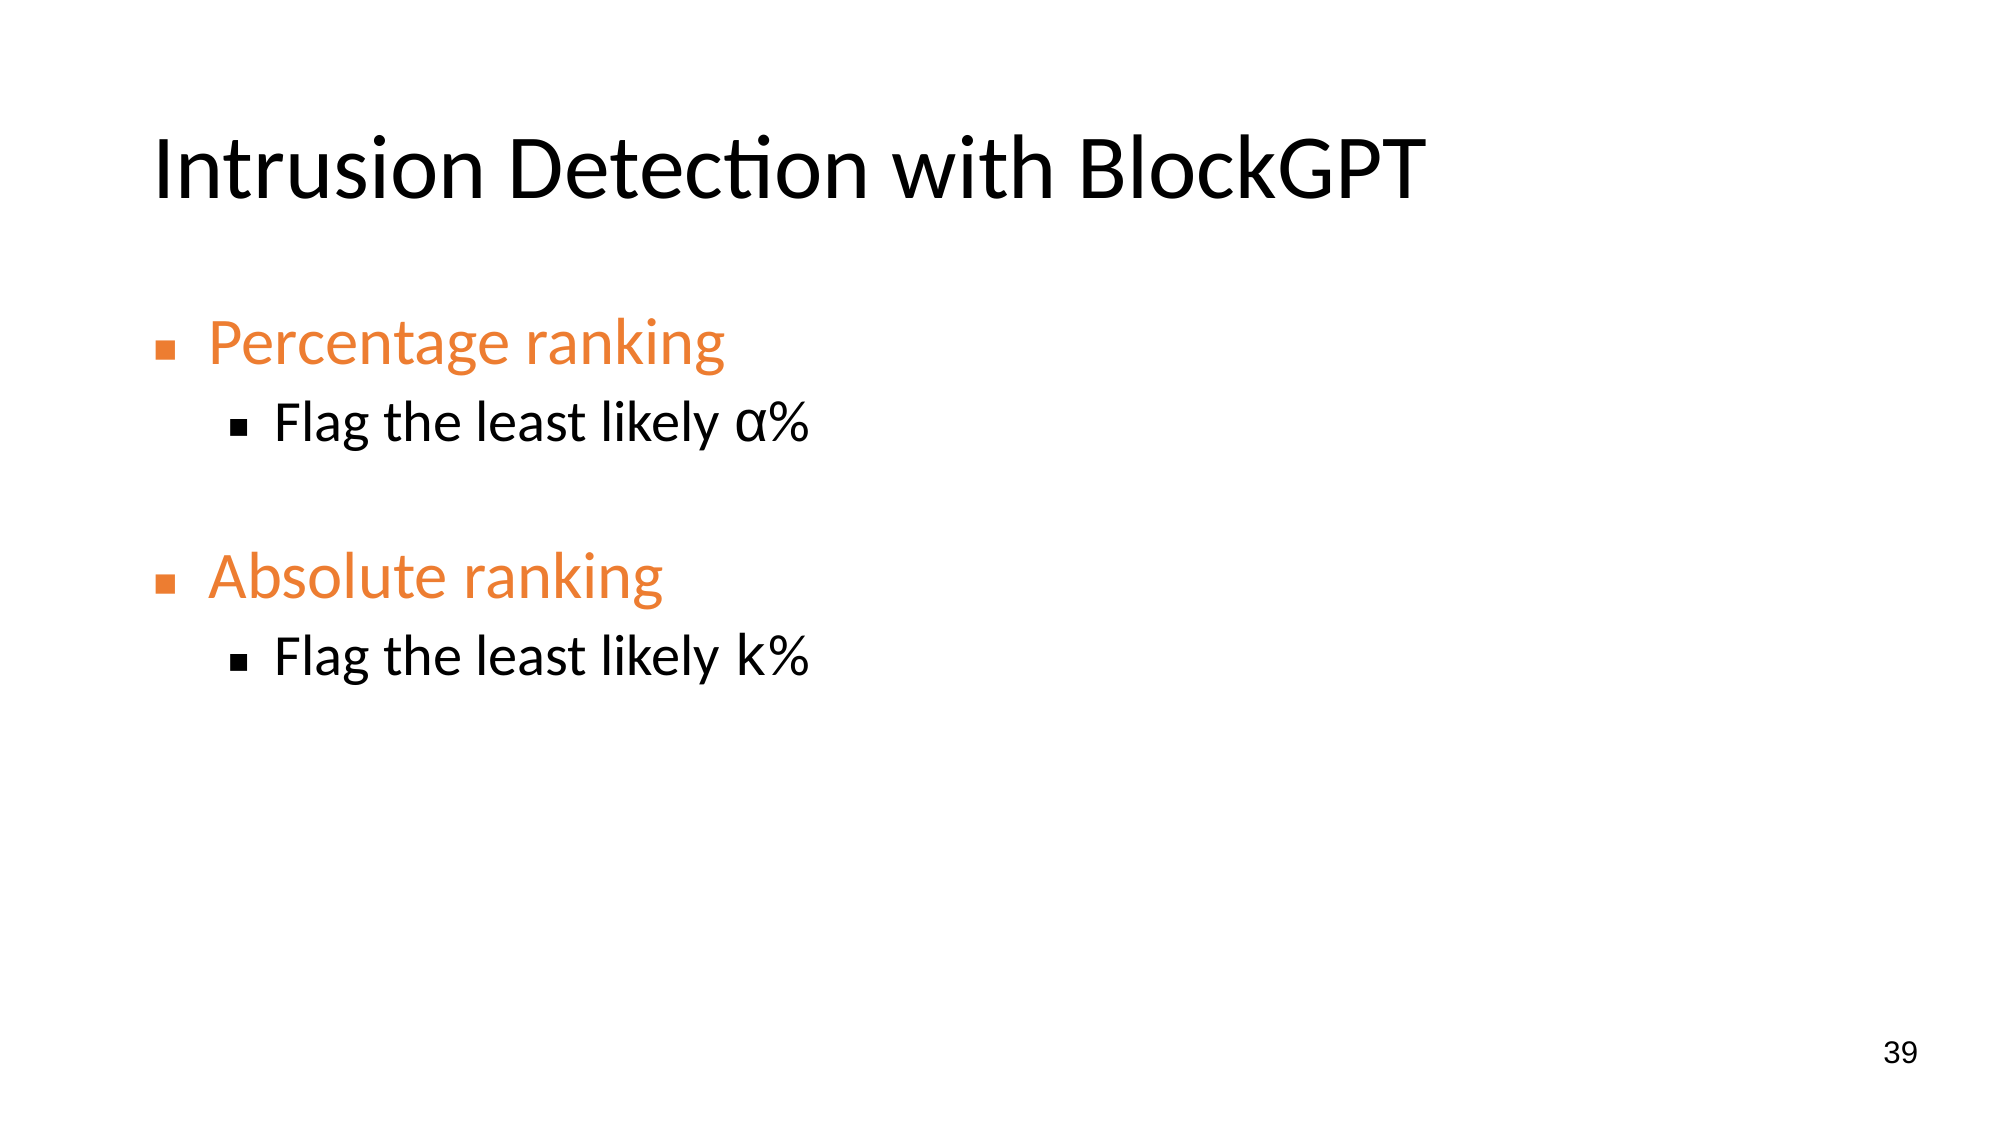

# Intrusion Detection with BlockGPT
Percentage ranking
Flag the least likely α%

Absolute ranking
Flag the least likely k%
39